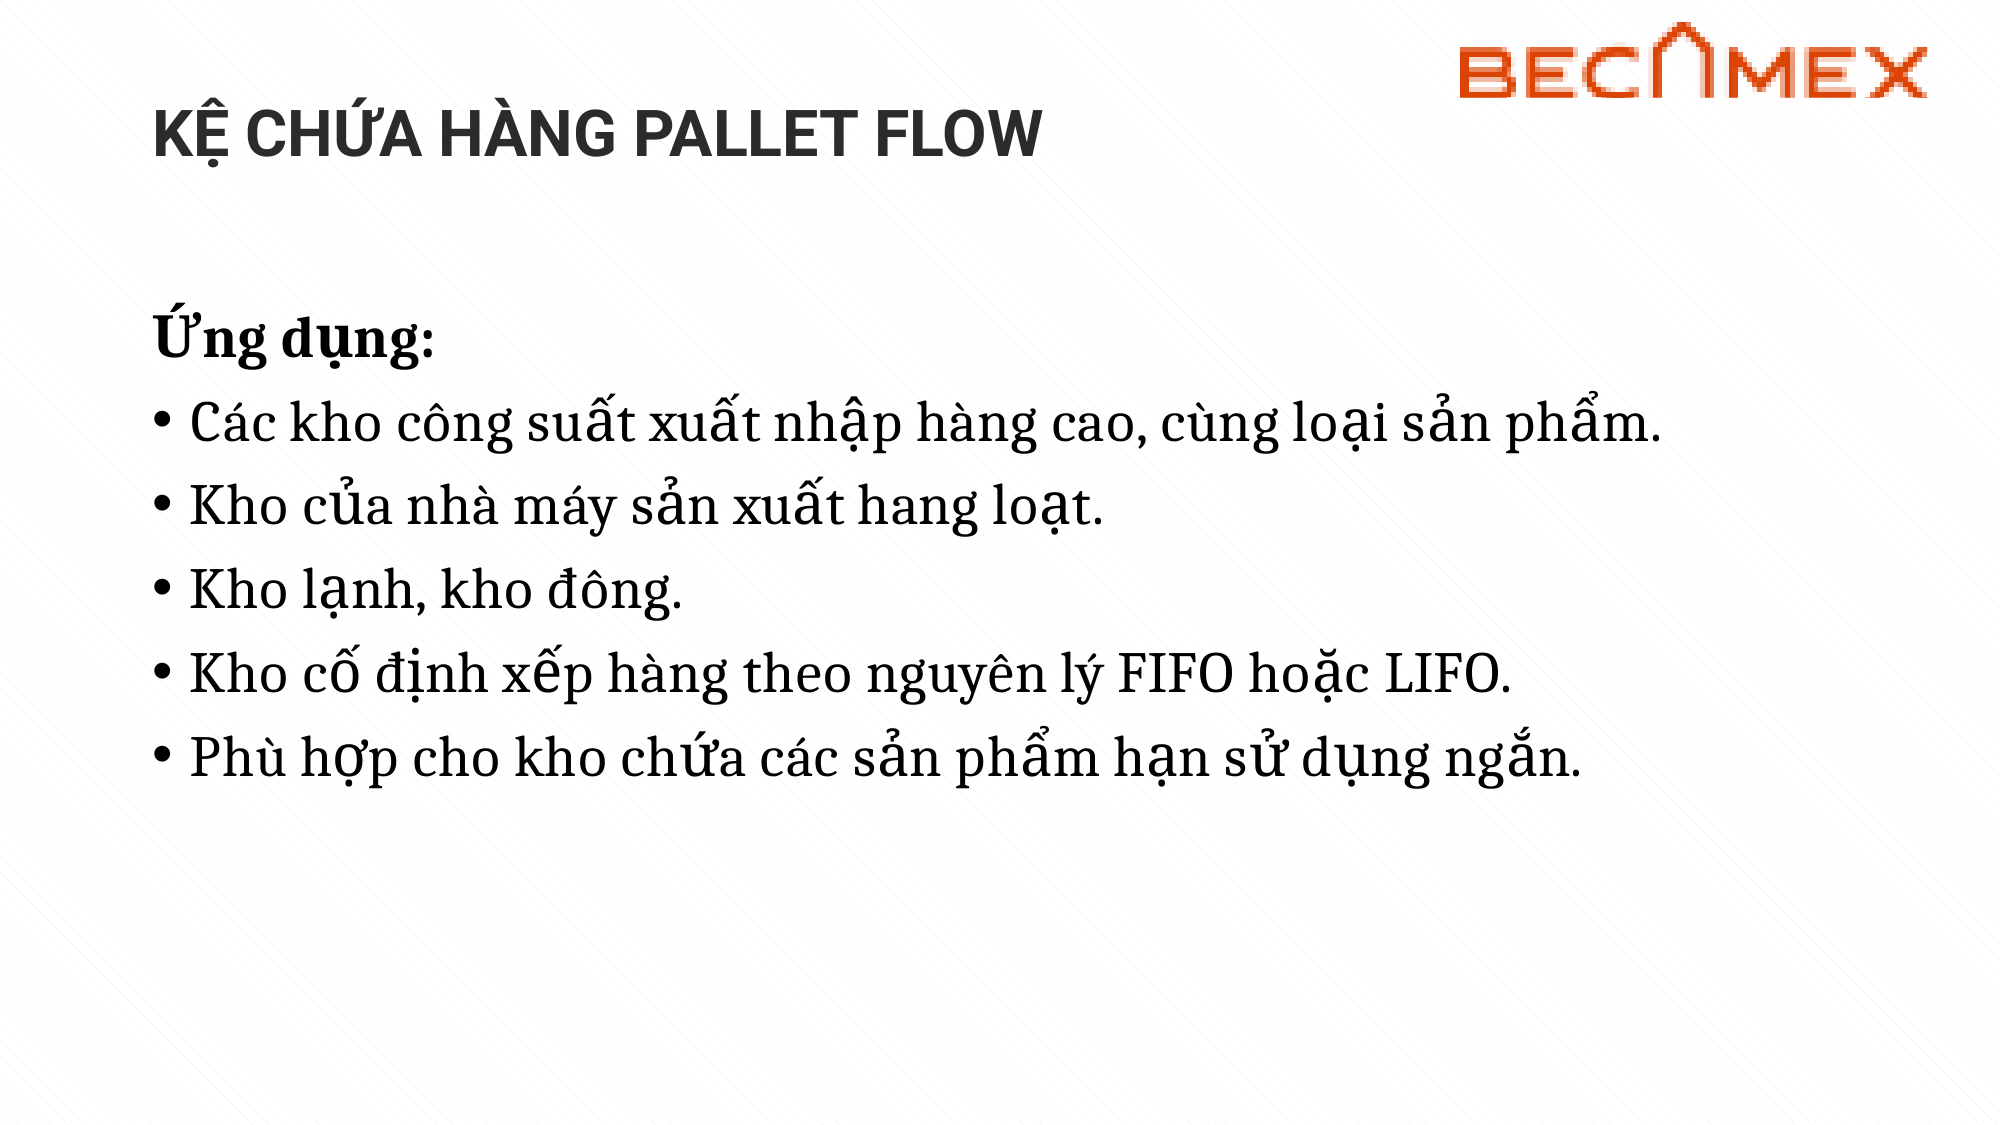

# KỆ CHỨA HÀNG PALLET FLOW
Ứng dụng:
Các kho công suất xuất nhập hàng cao, cùng loại sản phẩm.
Kho của nhà máy sản xuất hang loạt.
Kho lạnh, kho đông.
Kho cố định xếp hàng theo nguyên lý FIFO hoặc LIFO.
Phù hợp cho kho chứa các sản phẩm hạn sử dụng ngắn.